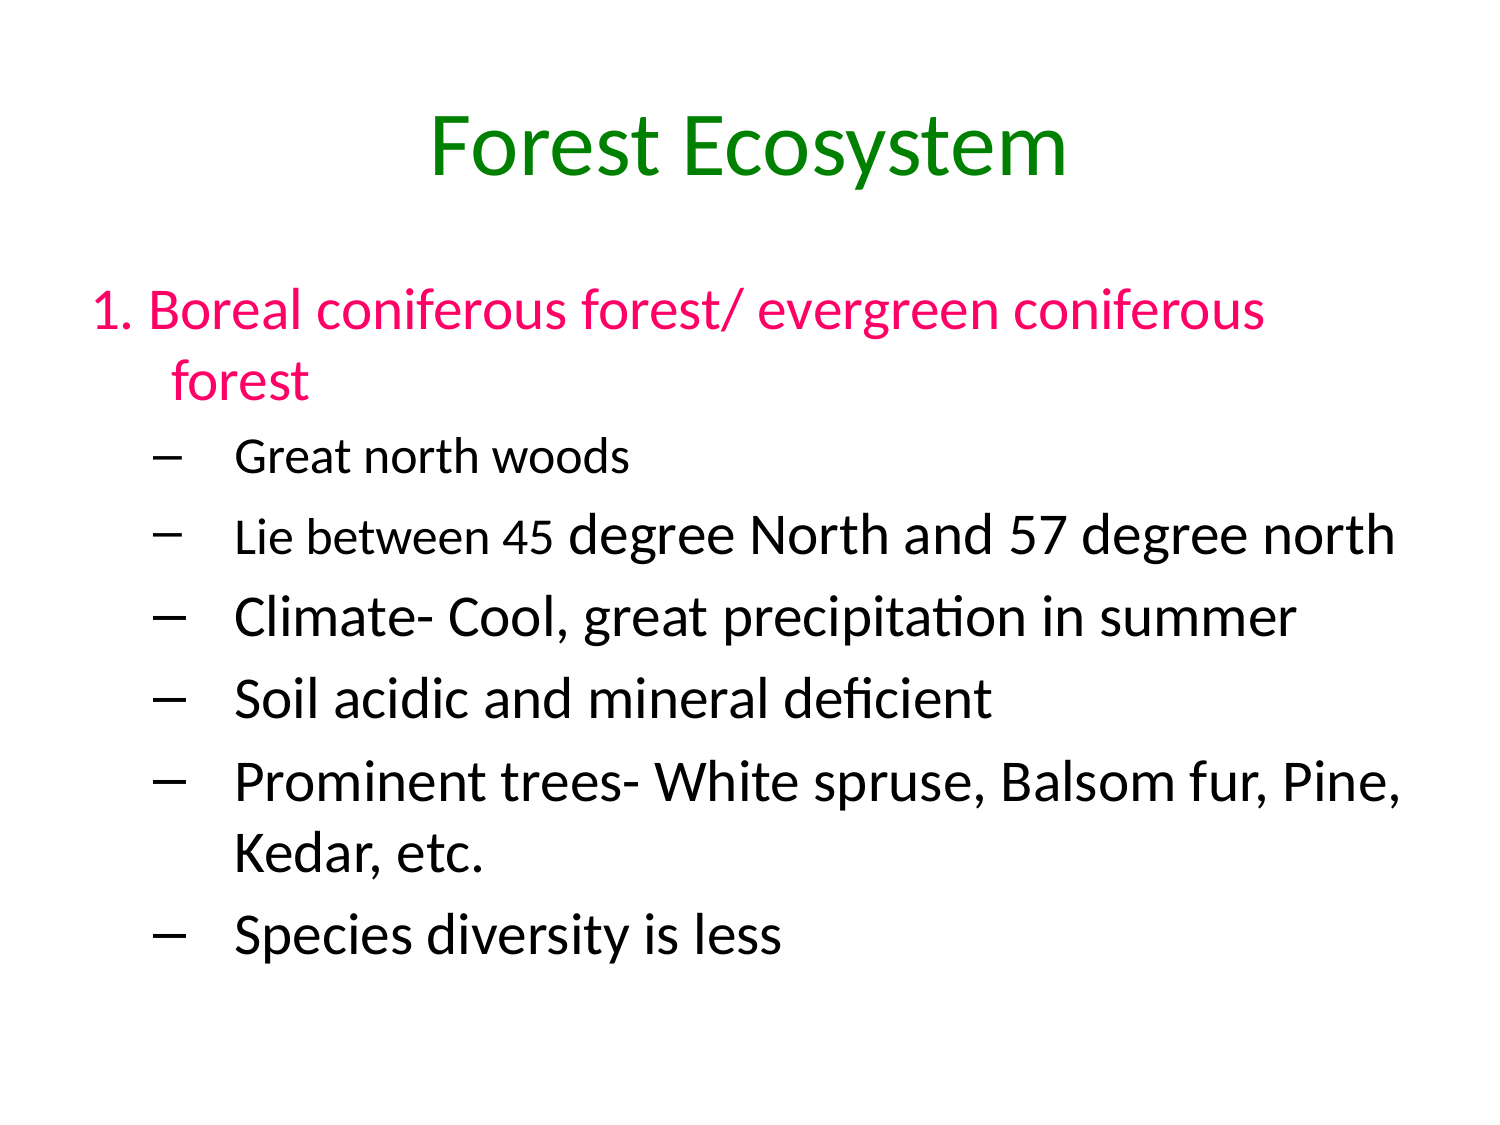

# Forest Ecosystem
1. Boreal coniferous forest/ evergreen coniferous forest
Great north woods
Lie between 45 degree North and 57 degree north
Climate- Cool, great precipitation in summer
Soil acidic and mineral deficient
Prominent trees- White spruse, Balsom fur, Pine, Kedar, etc.
Species diversity is less